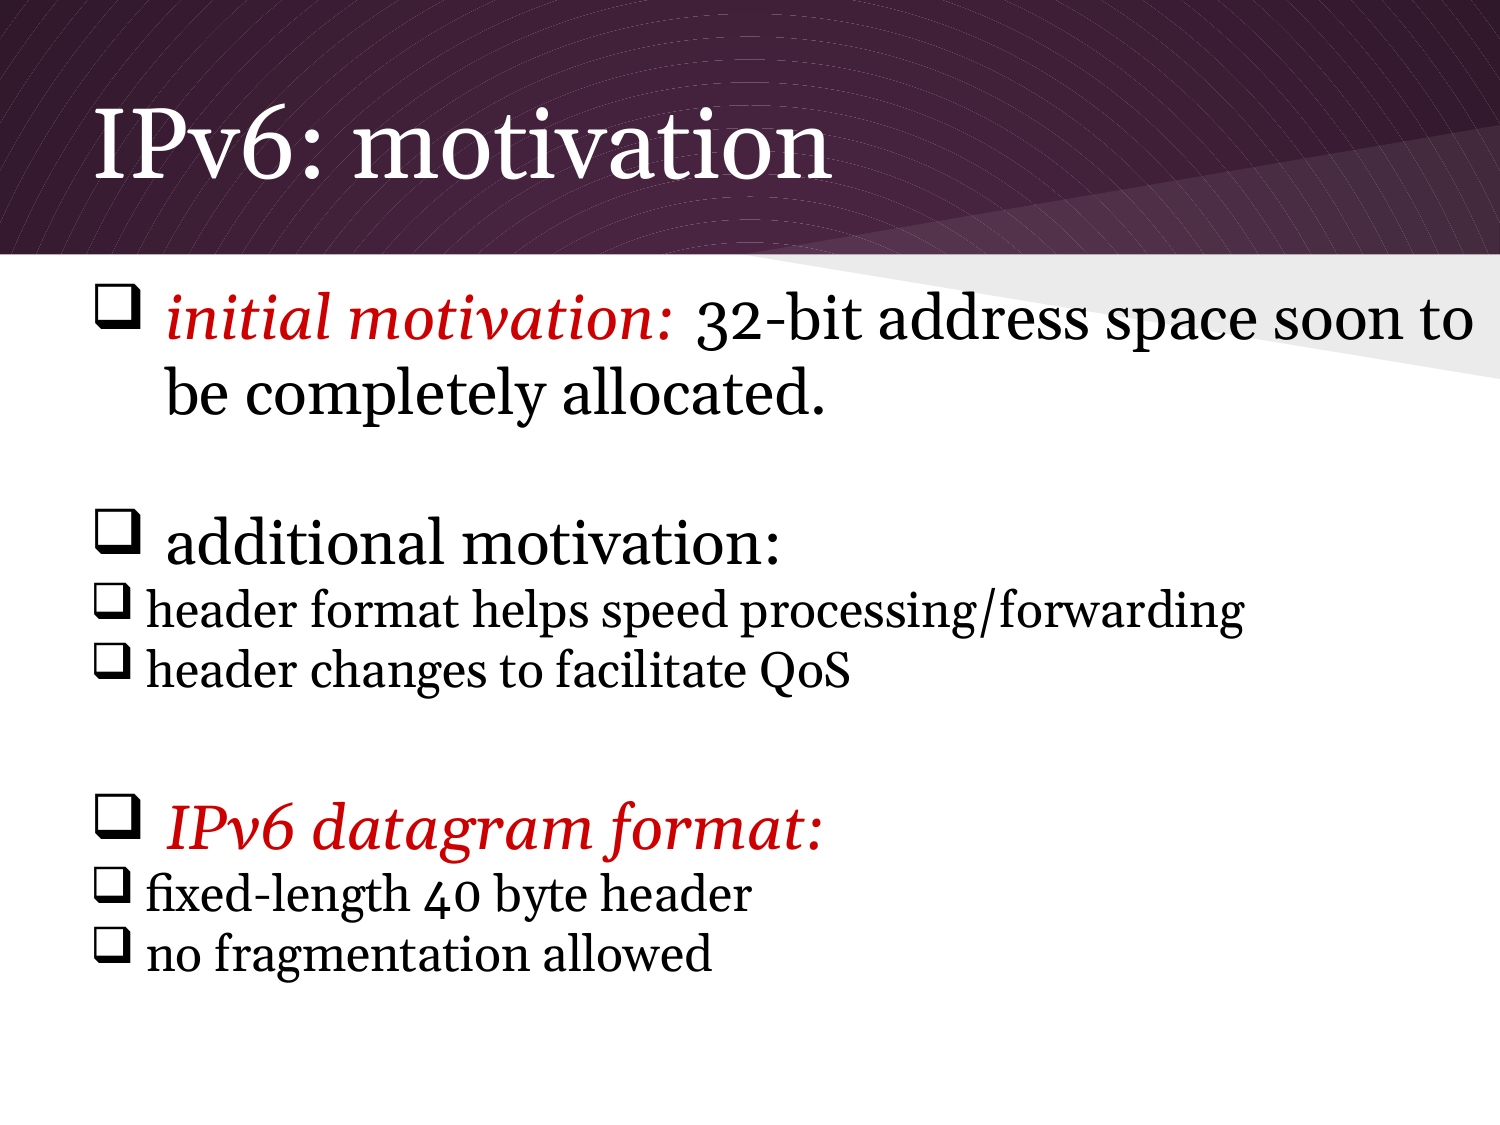

# IPv6: motivation
initial motivation: 32-bit address space soon to be completely allocated.

additional motivation:
header format helps speed processing/forwarding
header changes to facilitate QoS

IPv6 datagram format:
fixed-length 40 byte header
no fragmentation allowed